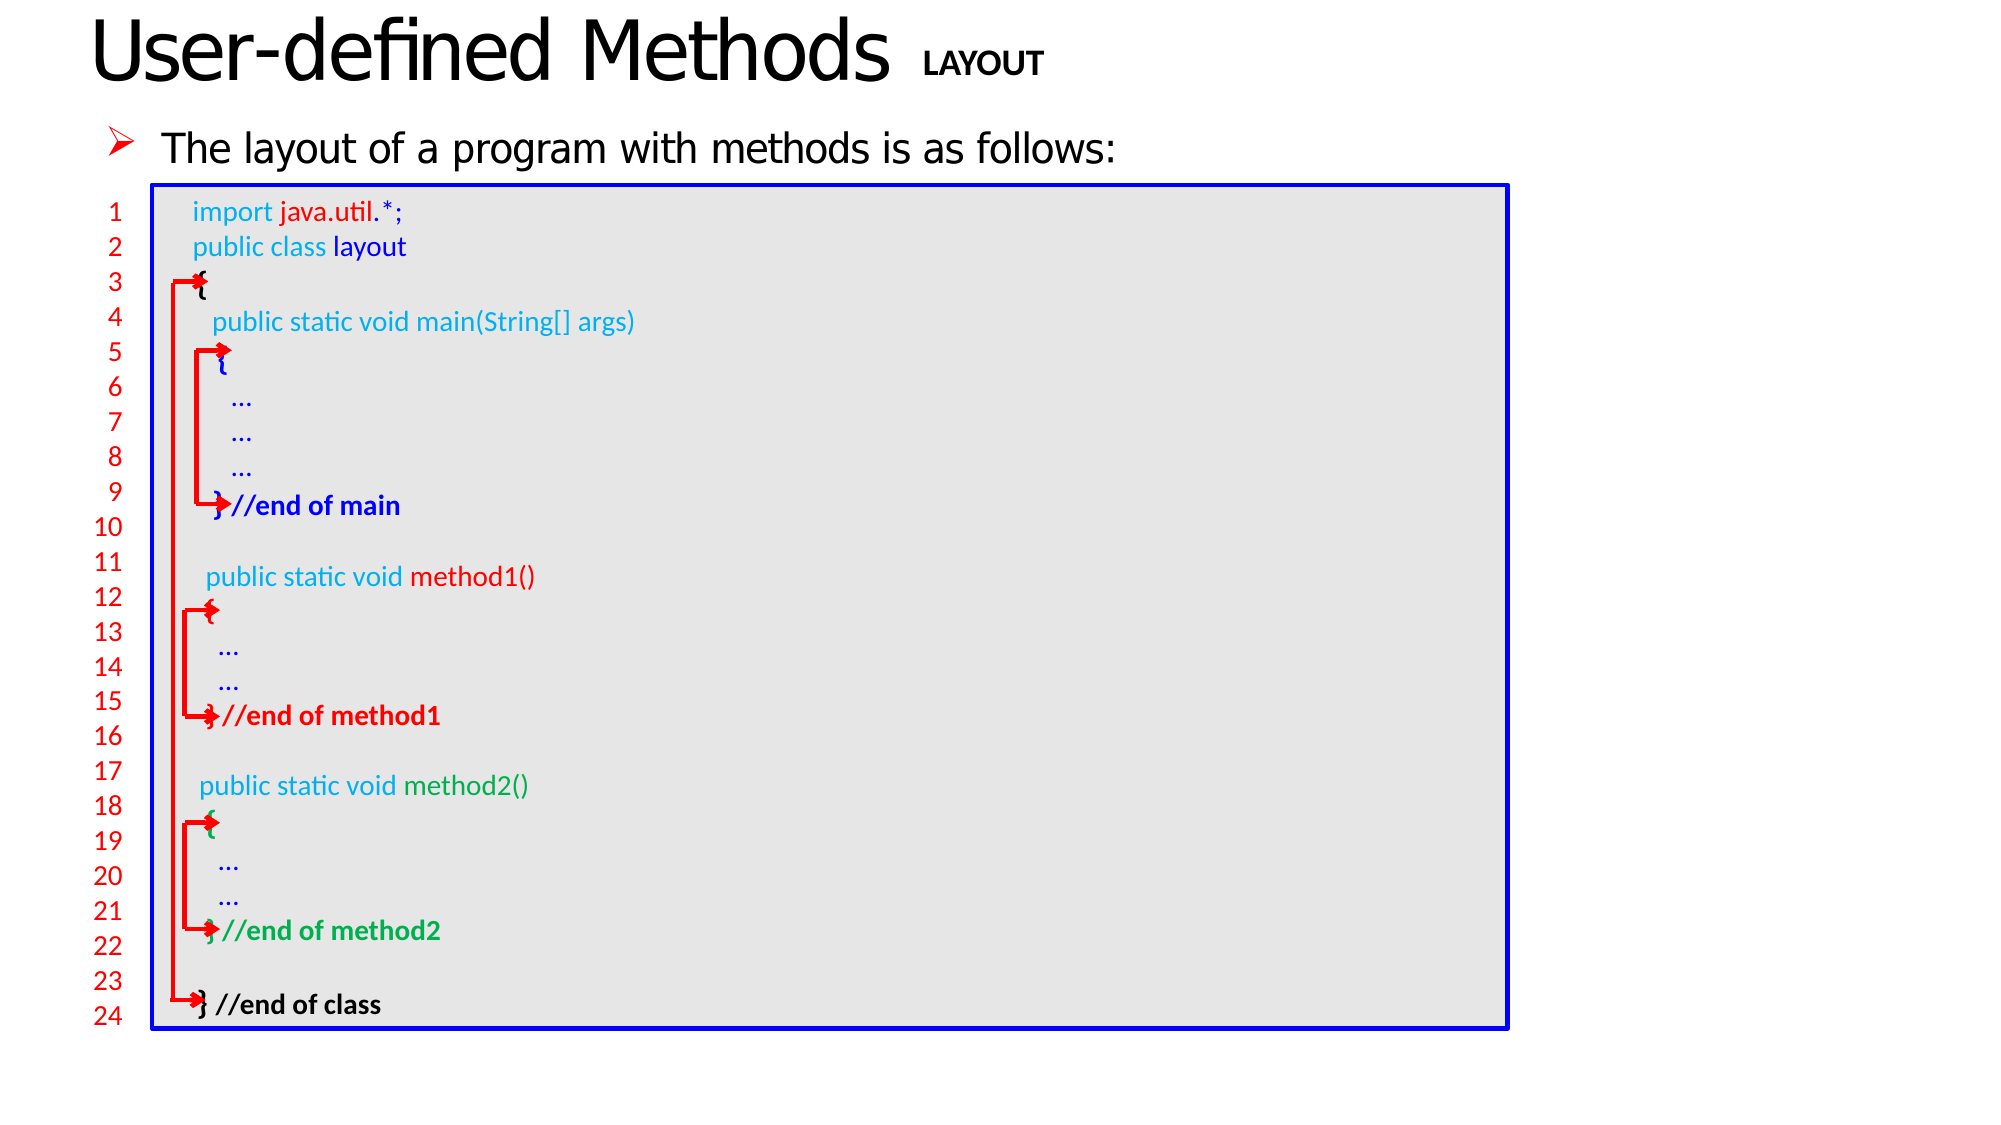

# User-defined Methods
LAYOUT
The layout of a program with methods is as follows:
1
2
3
4
5
6
7
8
9
10
11
12
13
14
15
16
17
18
19
20
21
22
23
24
    import java.util.*;
    public class layout
    {
       public static void main(String[] args)
       {
          …
          …
          …
       } //end of main

      public static void method1()
      {
        …
        …
      } //end of method1

     public static void method2()
      {
        …
        …
      } //end of method2

    } //end of class